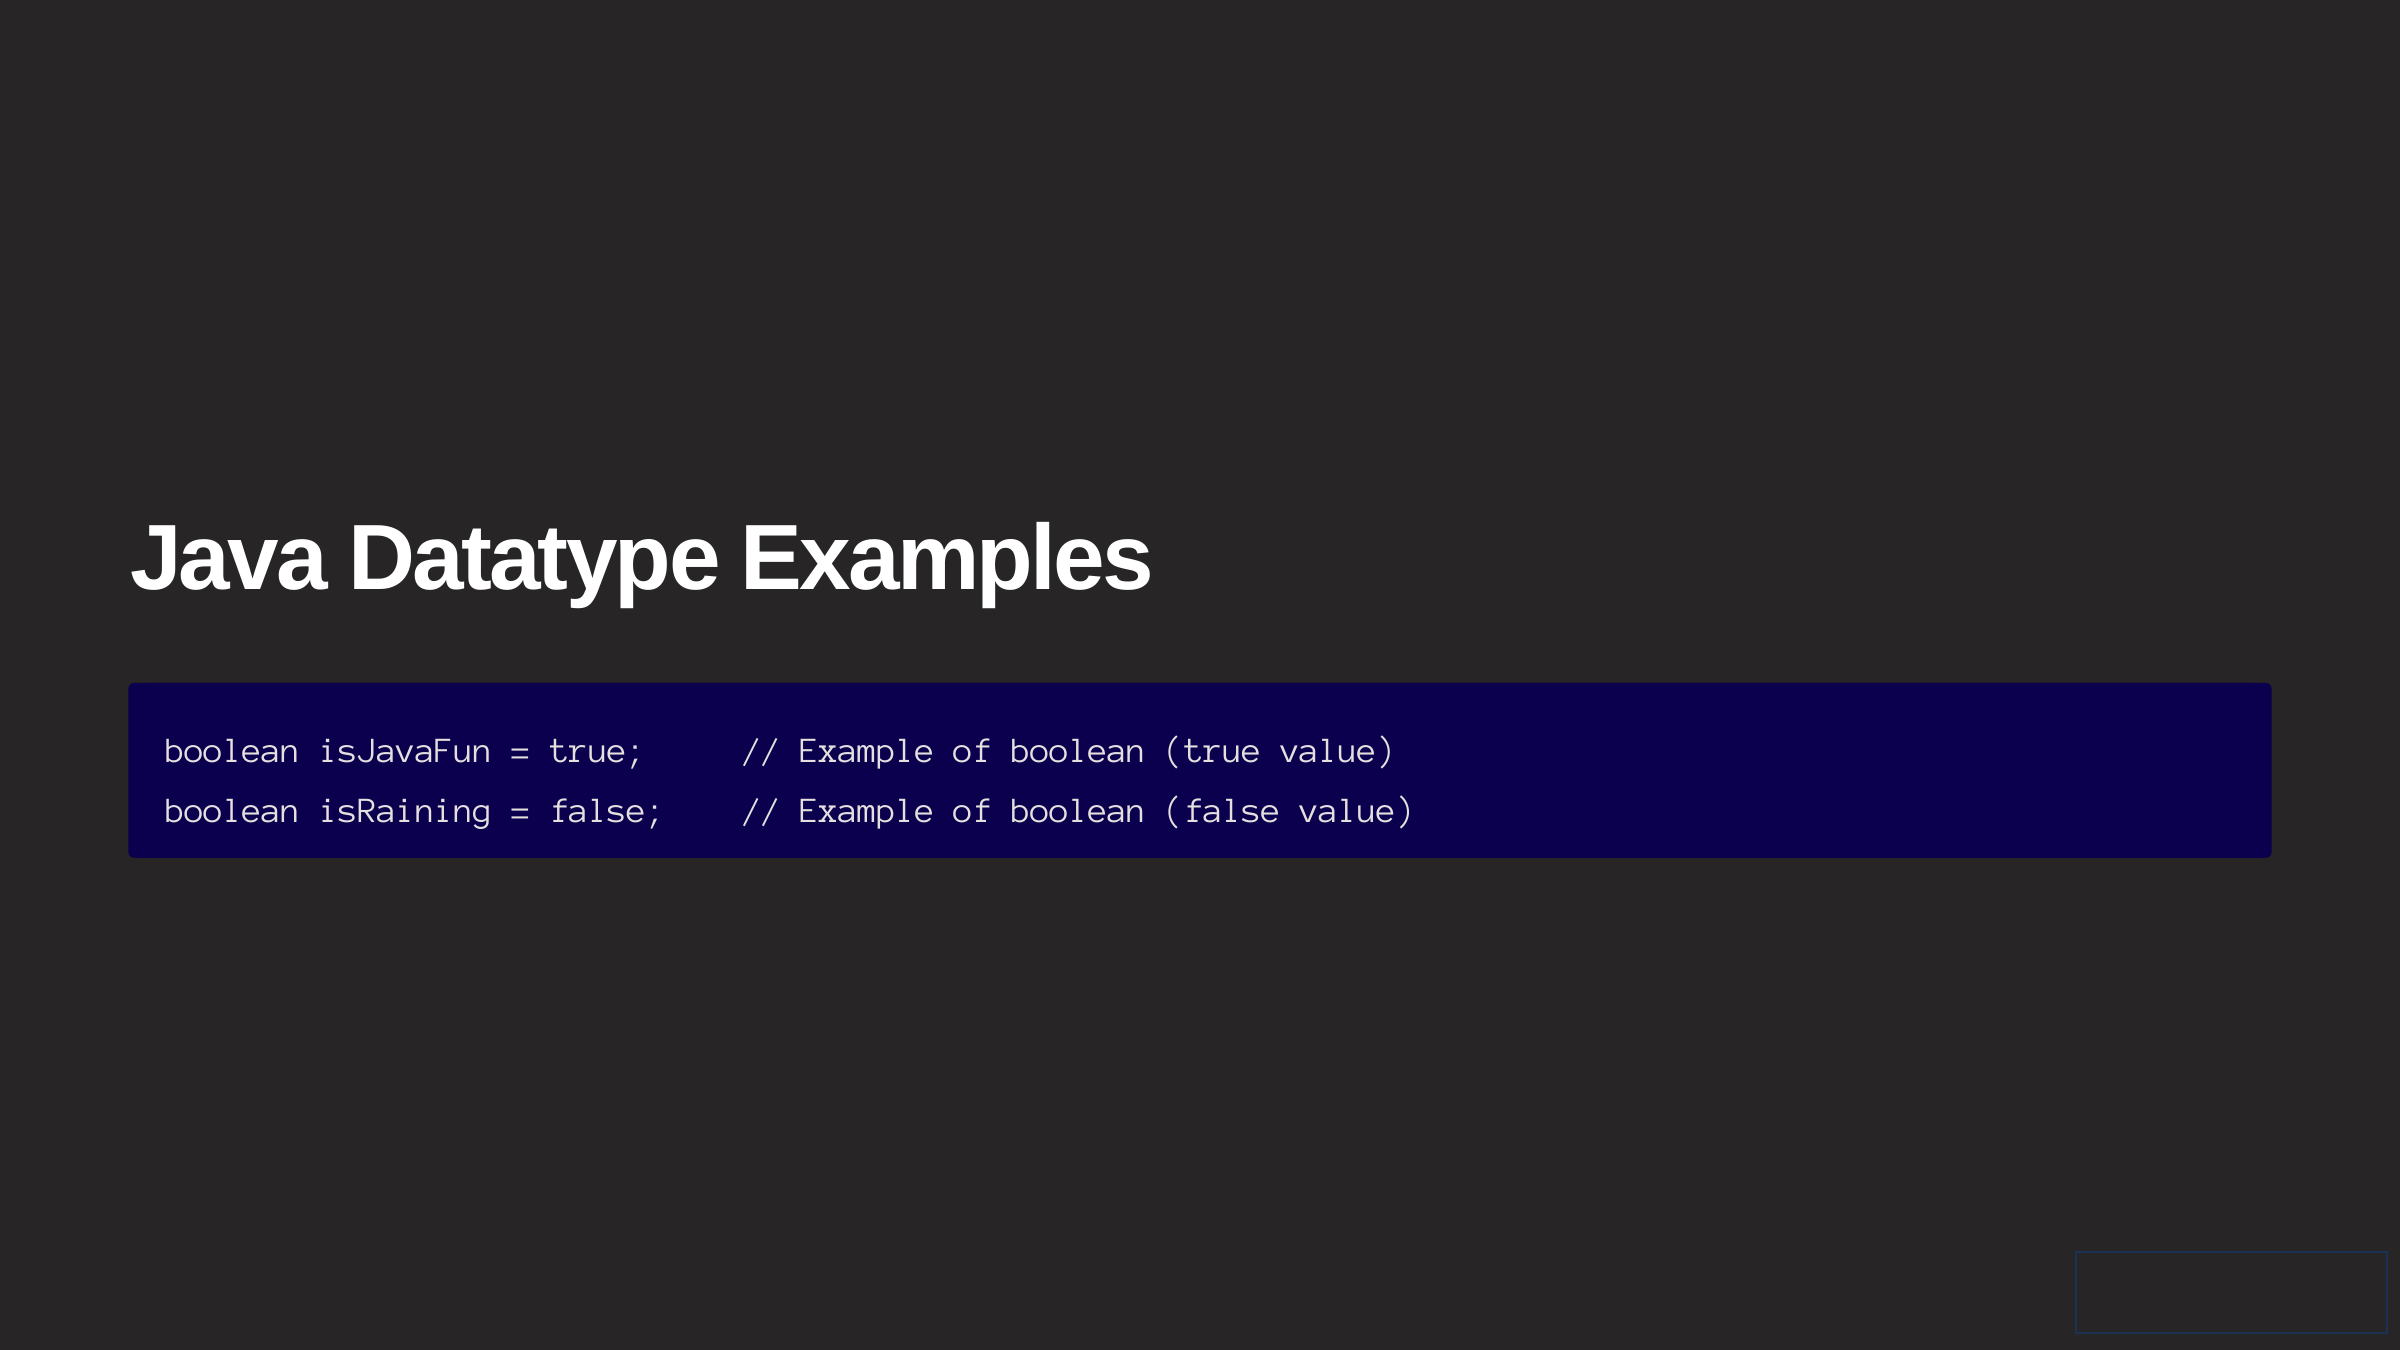

Java Datatype Examples

boolean isJavaFun = true;     // Example of boolean (true value)
boolean isRaining = false;    // Example of boolean (false value)